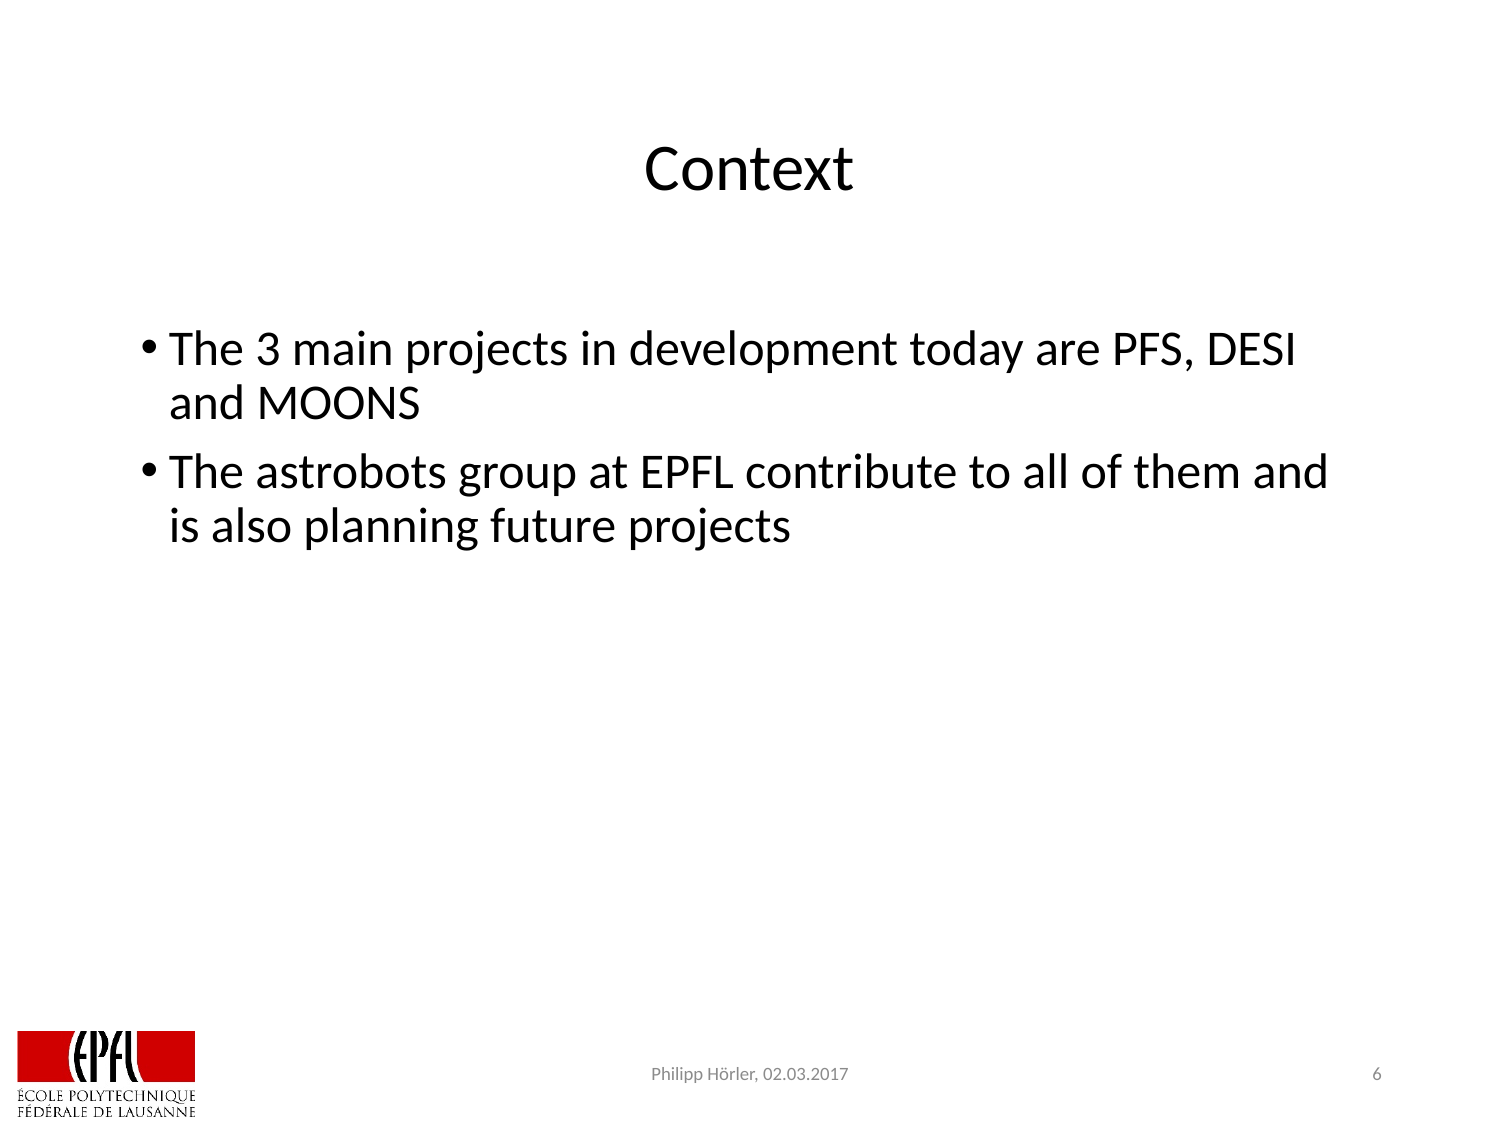

# Context
The 3 main projects in development today are PFS, DESI and MOONS
The astrobots group at EPFL contribute to all of them and is also planning future projects

Philipp Hörler, 02.03.2017
6